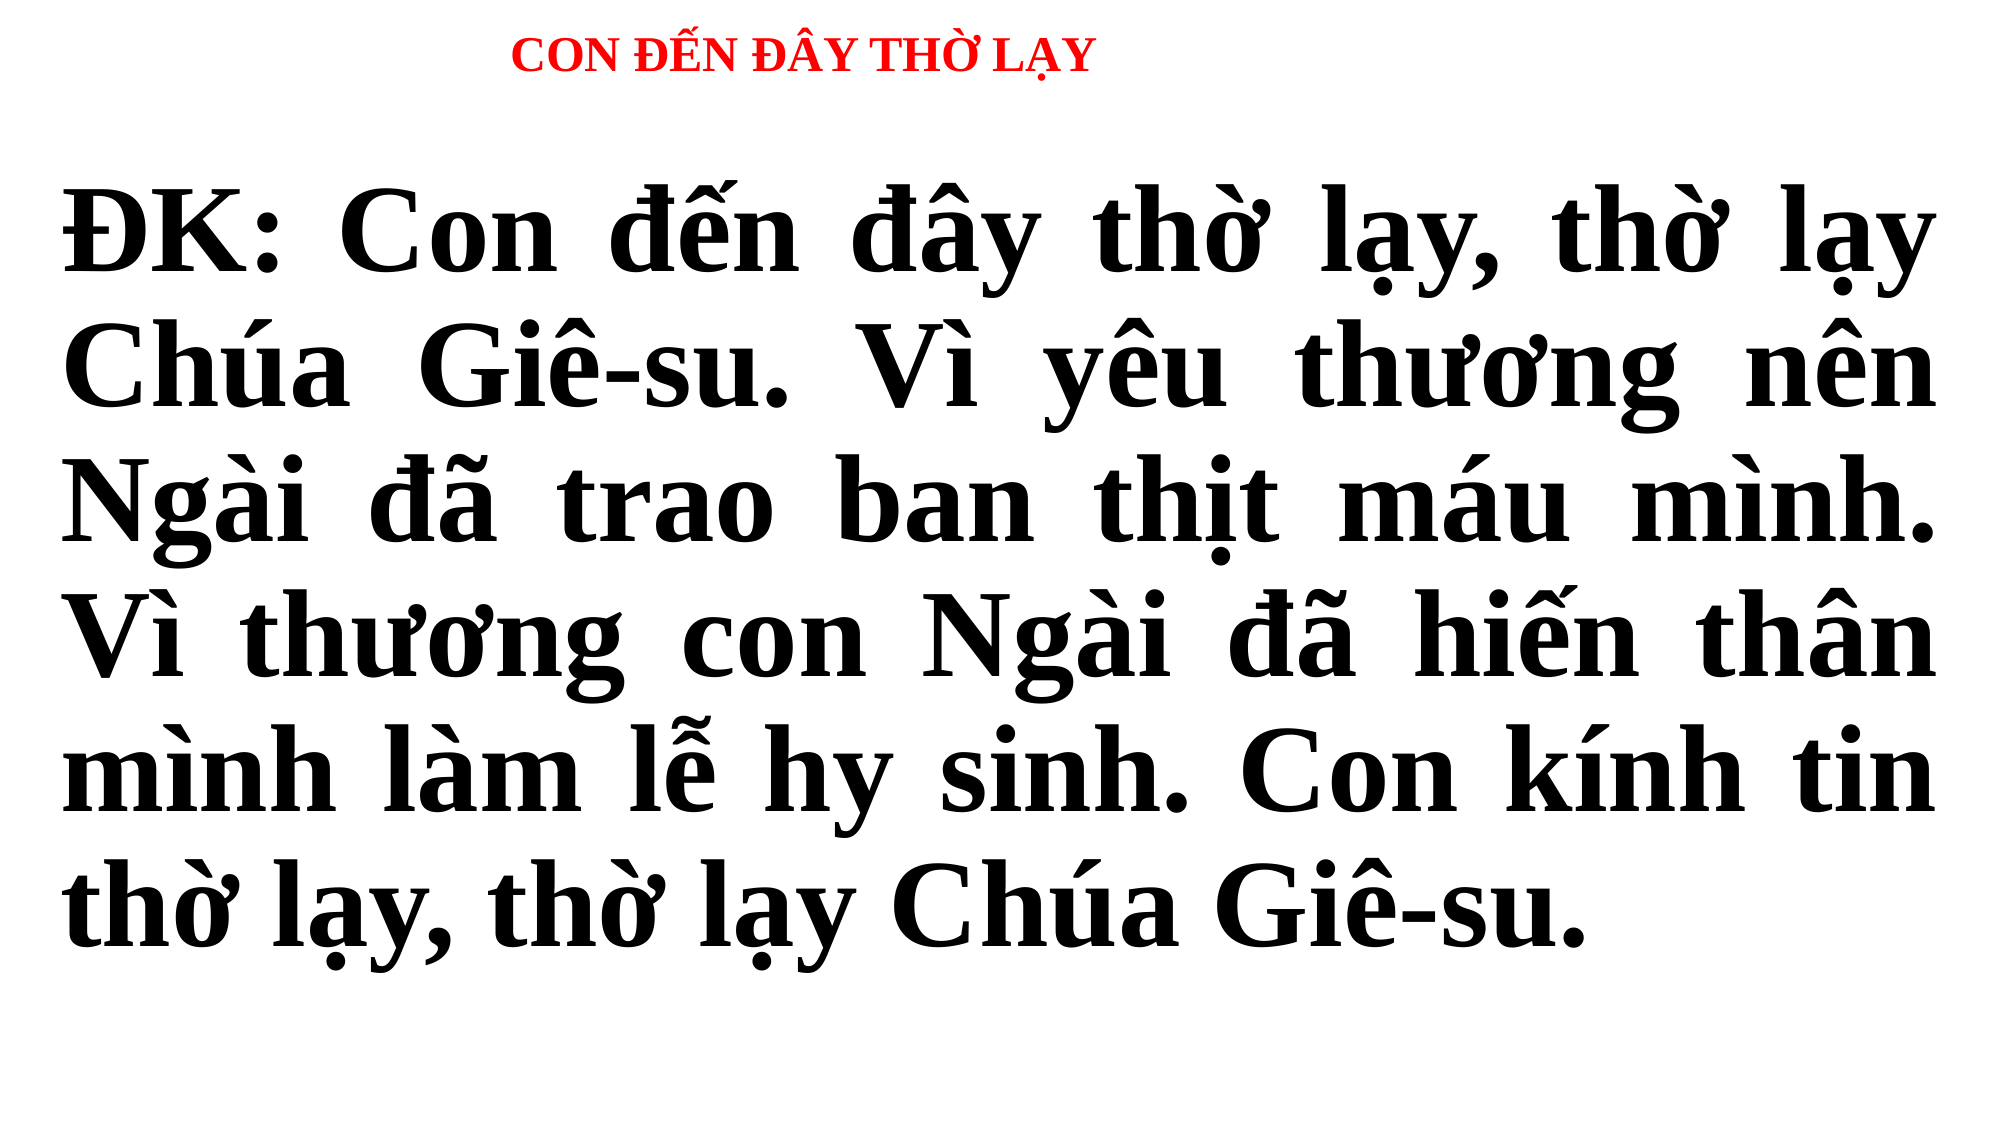

# CON ĐẾN ĐÂY THỜ LẠY
ĐK: Con đến đây thờ lạy, thờ lạy Chúa Giê-su. Vì yêu thương nên Ngài đã trao ban thịt máu mình. Vì thương con Ngài đã hiến thân mình làm lễ hy sinh. Con kính tin thờ lạy, thờ lạy Chúa Giê-su.